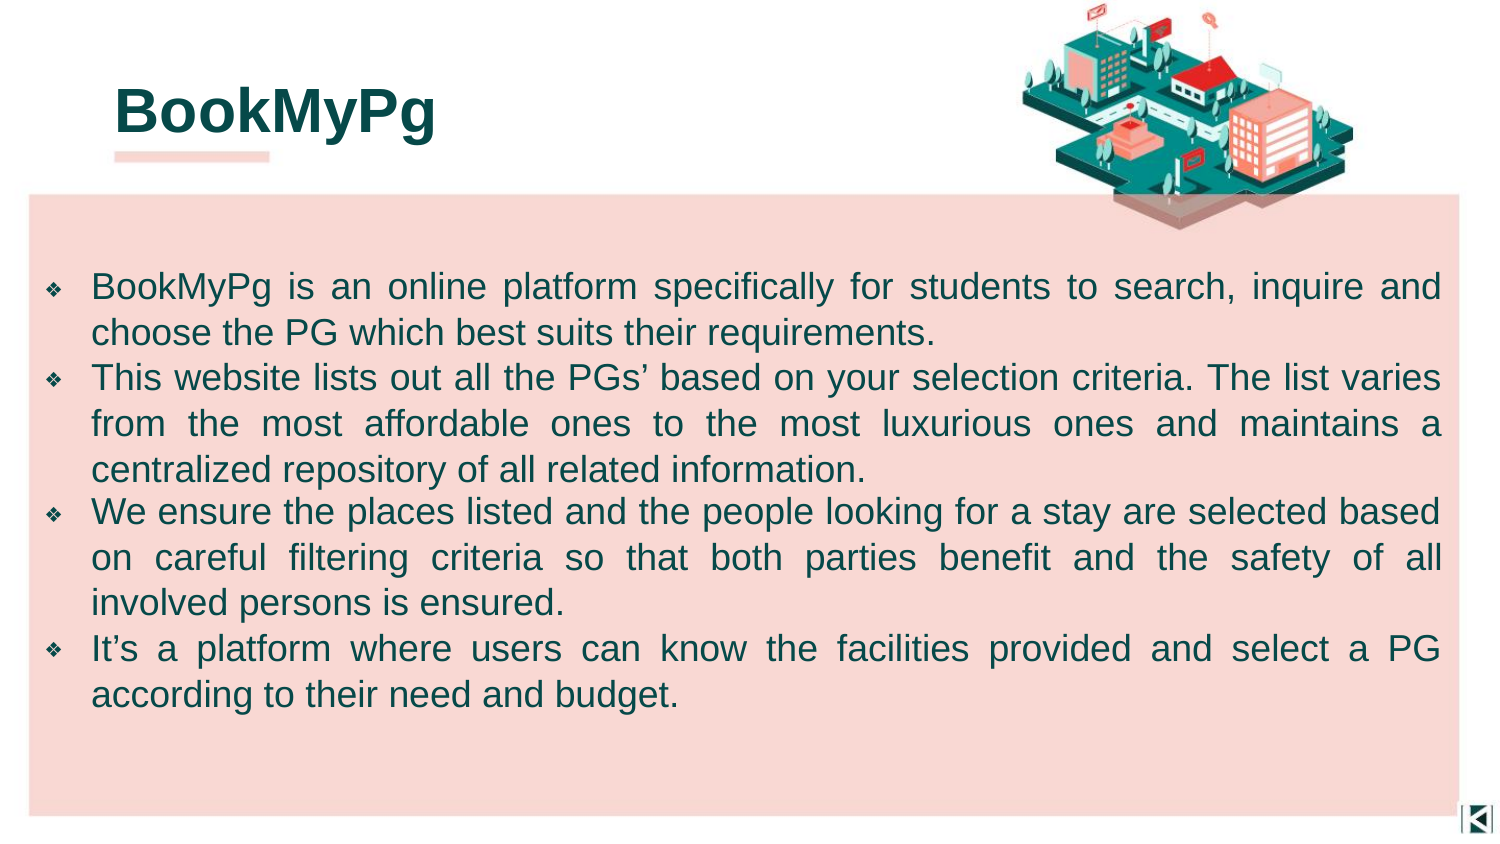

BookMyPg
BookMyPg is an online platform specifically for students to search, inquire and
choose the PG which best suits their requirements.
This website lists out all the PGs’ based on your selection criteria. The list varies
from the most affordable ones to the most luxurious ones and maintains a
centralized repository of all related information.
❖
❖
We ensure the places listed and the people looking for a stay are selected based
on careful filtering criteria so that both parties benefit and the safety of all
involved persons is ensured.
It’s a platform where users can know the facilities provided and select a PG
according to their need and budget.
❖
❖